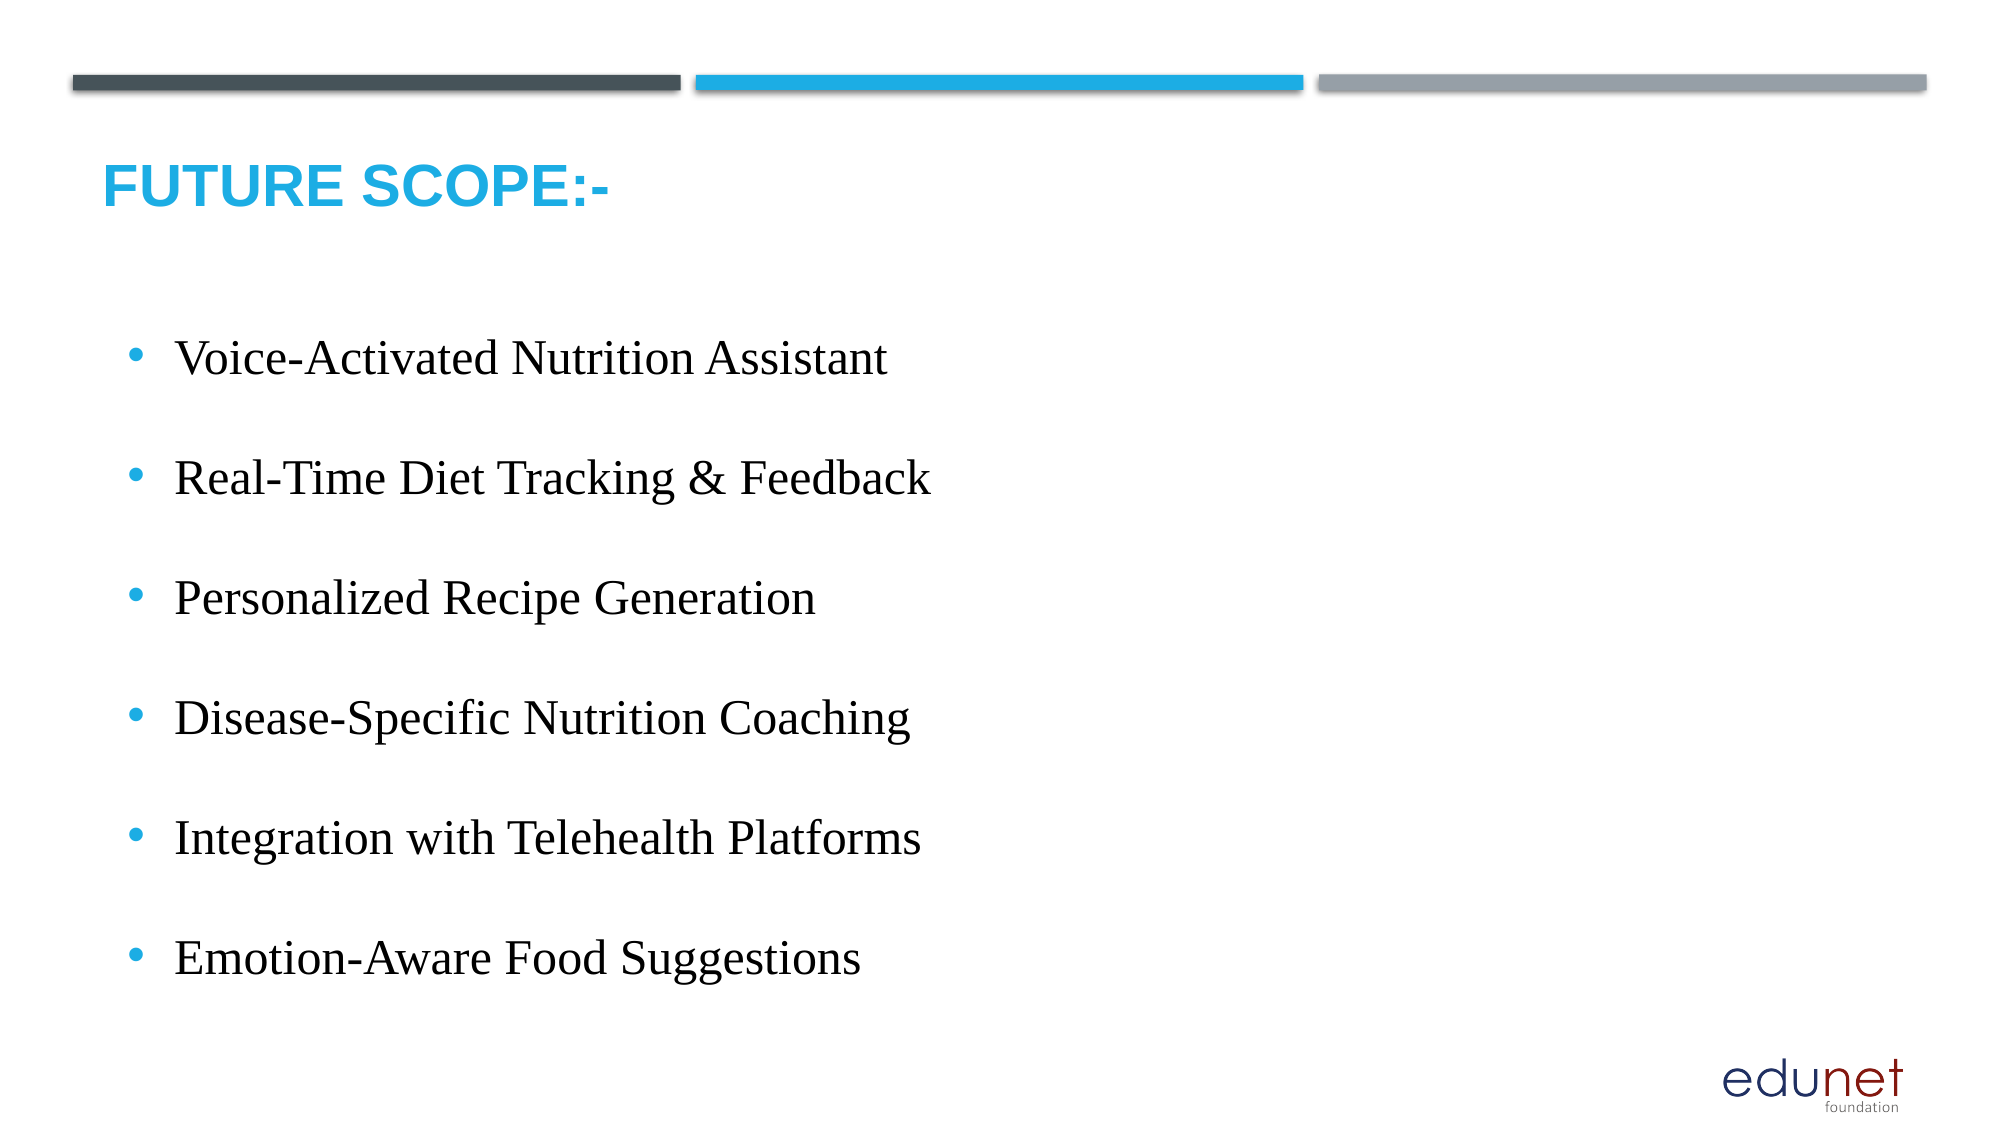

Future scope:-
Voice-Activated Nutrition Assistant
Real-Time Diet Tracking & Feedback
Personalized Recipe Generation
Disease-Specific Nutrition Coaching
Integration with Telehealth Platforms
Emotion-Aware Food Suggestions